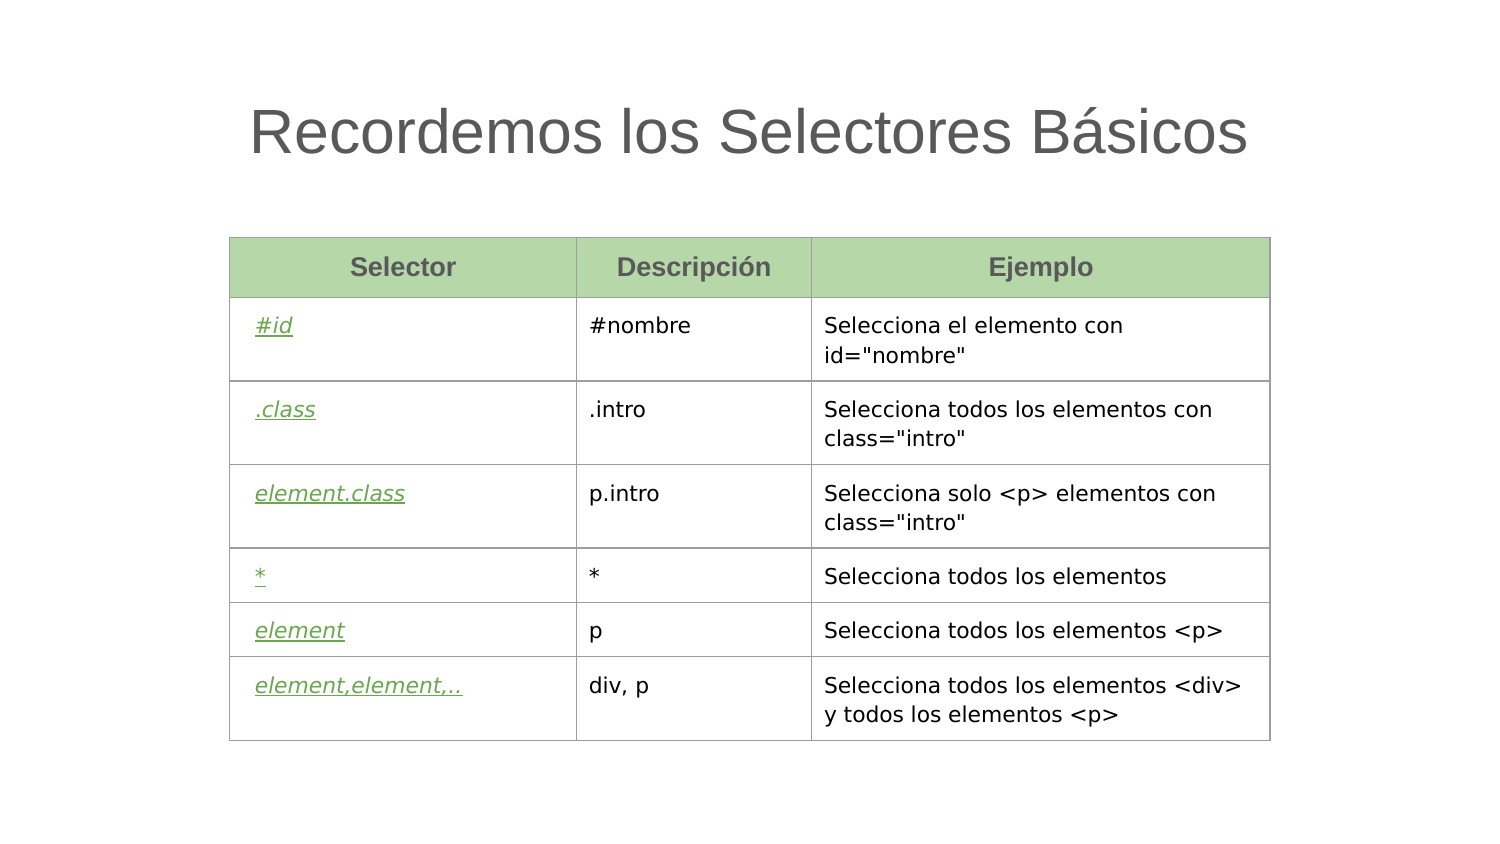

Recordemos los Selectores Básicos
| Selector | Descripción | Ejemplo |
| --- | --- | --- |
| #id | #nombre | Selecciona el elemento con id="nombre" |
| .class | .intro | Selecciona todos los elementos con class="intro" |
| element.class | p.intro | Selecciona solo <p> elementos con class="intro" |
| \* | \* | Selecciona todos los elementos |
| element | p | Selecciona todos los elementos <p> |
| element,element,.. | div, p | Selecciona todos los elementos <div> y todos los elementos <p> |